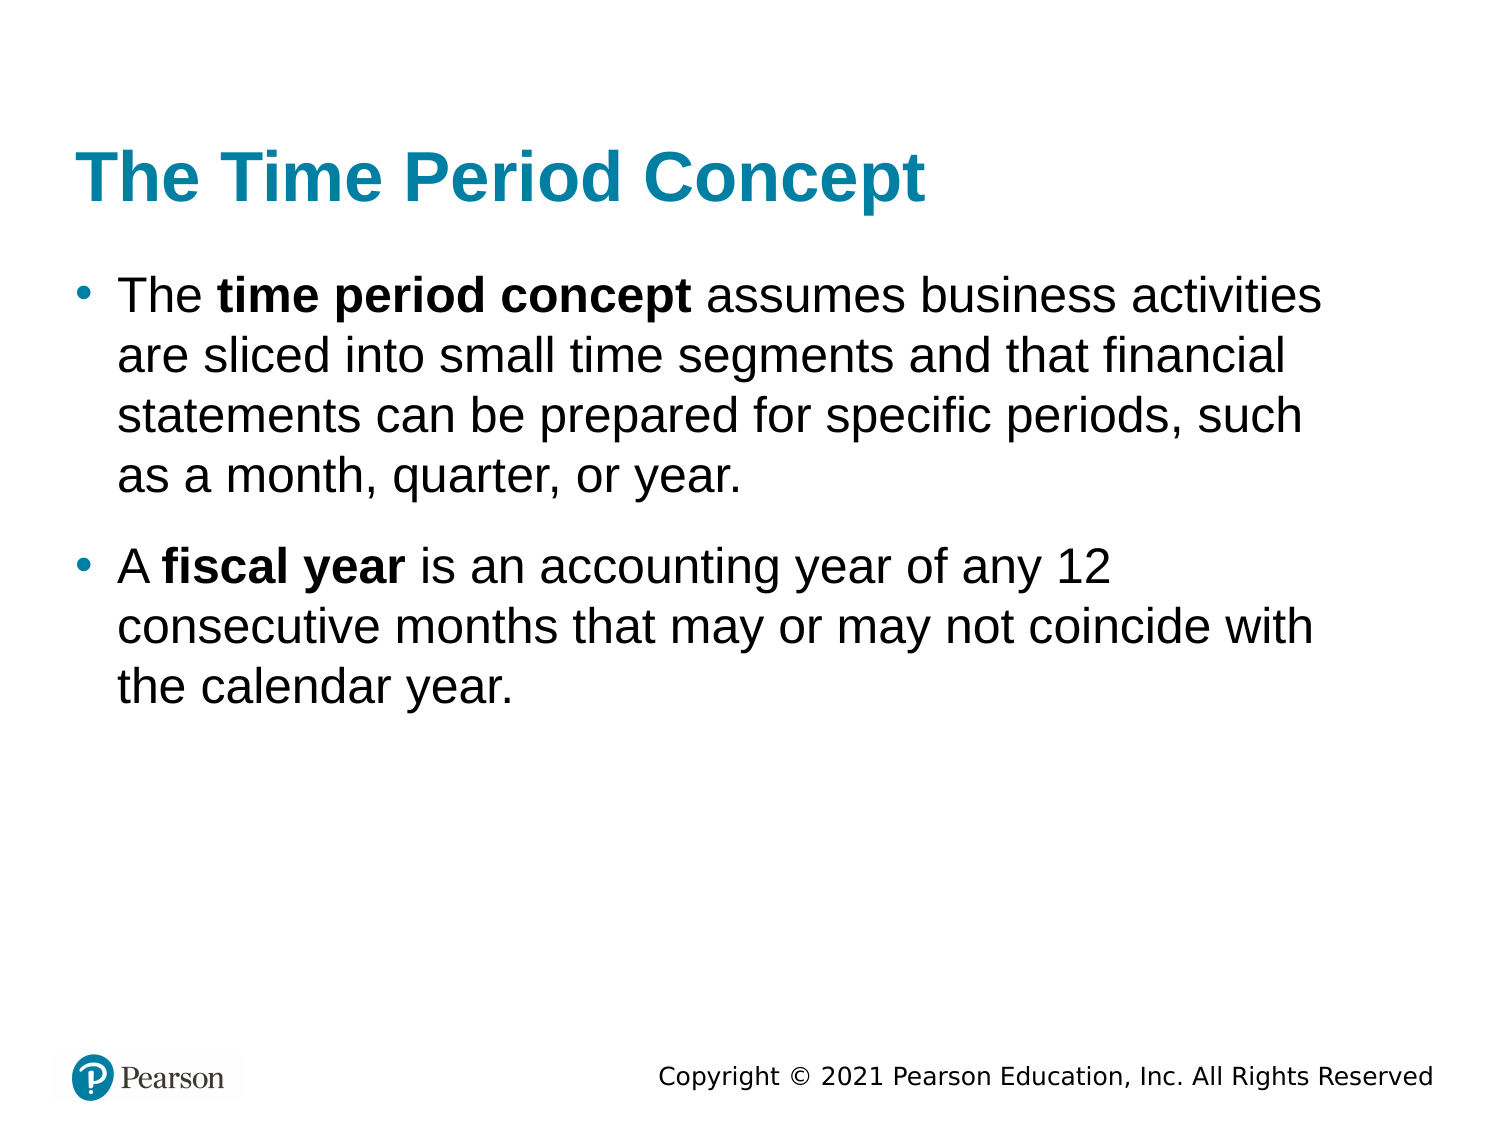

# The Time Period Concept
The time period concept assumes business activities are sliced into small time segments and that financial statements can be prepared for specific periods, such as a month, quarter, or year.
A fiscal year is an accounting year of any 12 consecutive months that may or may not coincide with the calendar year.